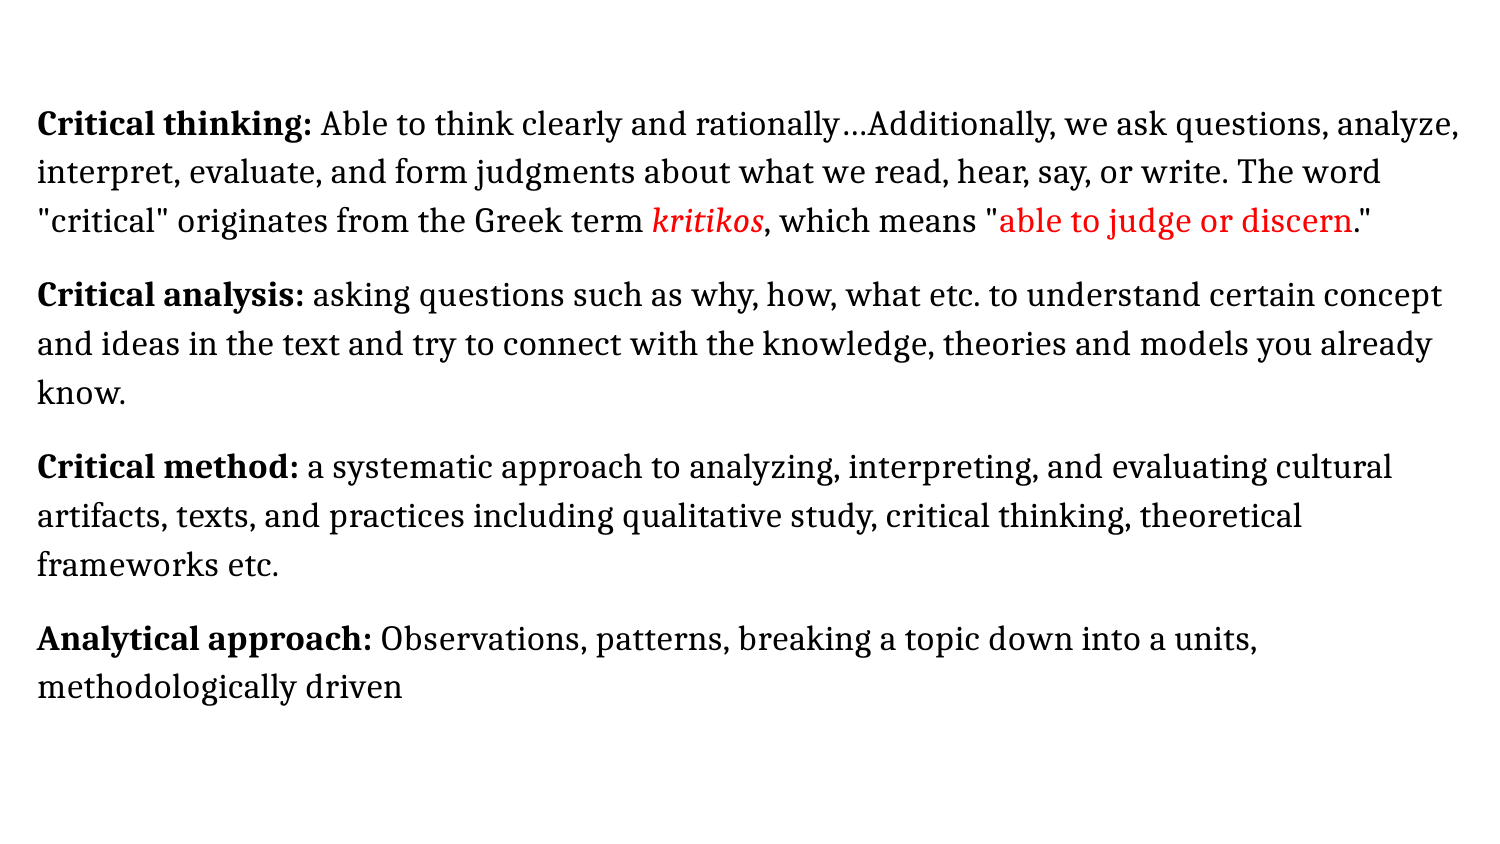

Critical thinking: Able to think clearly and rationally…Additionally, we ask questions, analyze, interpret, evaluate, and form judgments about what we read, hear, say, or write. The word "critical" originates from the Greek term kritikos, which means "able to judge or discern."
Critical analysis: asking questions such as why, how, what etc. to understand certain concept and ideas in the text and try to connect with the knowledge, theories and models you already know.
Critical method: a systematic approach to analyzing, interpreting, and evaluating cultural artifacts, texts, and practices including qualitative study, critical thinking, theoretical frameworks etc.
Analytical approach: Observations, patterns, breaking a topic down into a units, methodologically driven

#